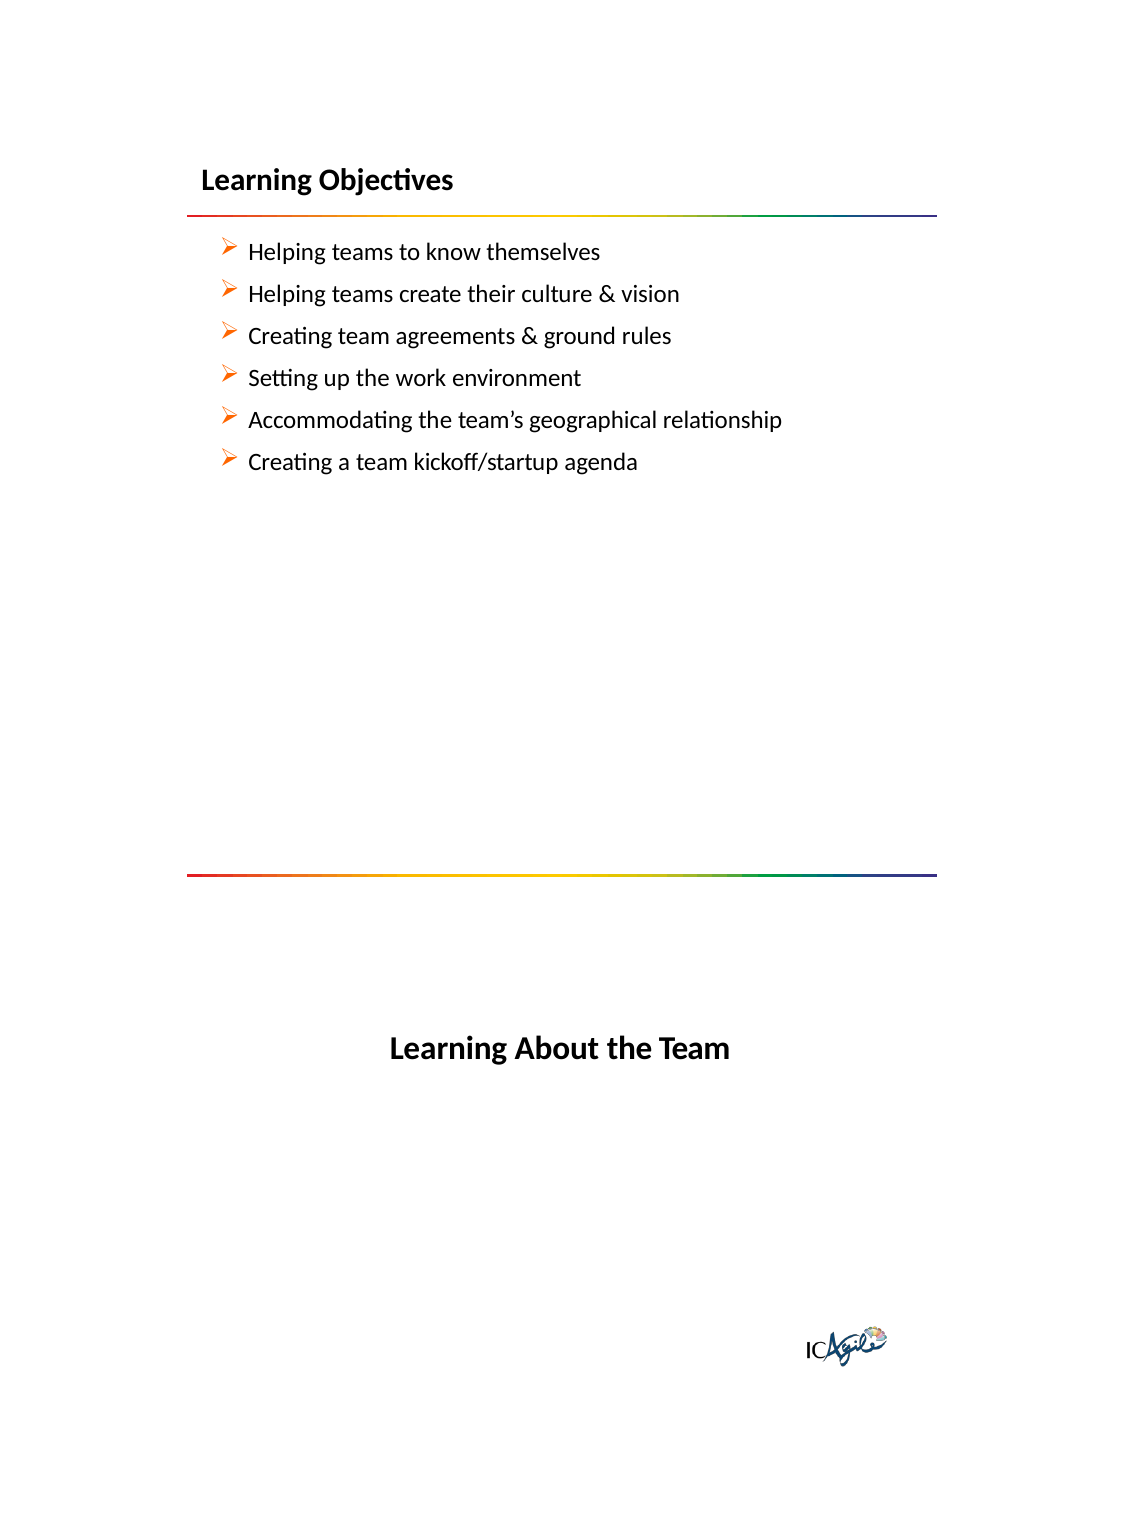

Learning Objectives

Helping teams to know themselves
Helping teams create their culture & vision
Creating team agreements & ground rules
Setting up the work environment
Accommodating the team’s geographical relationship
Creating a team kickoff/startup agenda

Learning About the Team